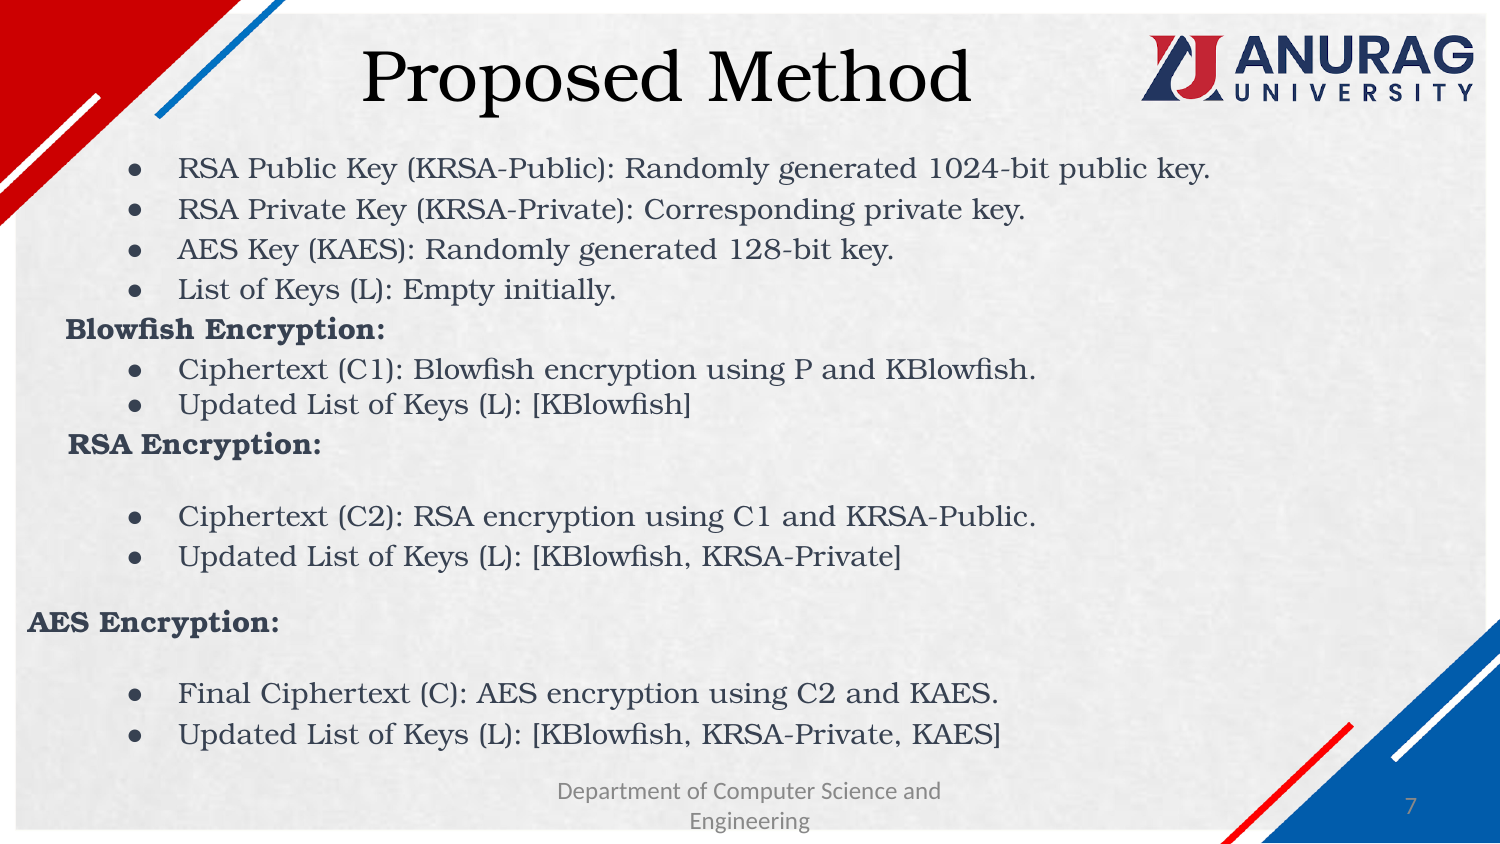

# Proposed Method
RSA Public Key (KRSA-Public): Randomly generated 1024-bit public key.
RSA Private Key (KRSA-Private): Corresponding private key.
AES Key (KAES): Randomly generated 128-bit key.
List of Keys (L): Empty initially.
Blowfish Encryption:
Ciphertext (C1): Blowfish encryption using P and KBlowfish.
Updated List of Keys (L): [KBlowfish]
    RSA Encryption:
Ciphertext (C2): RSA encryption using C1 and KRSA-Public.
Updated List of Keys (L): [KBlowfish, KRSA-Private]
AES Encryption:
Final Ciphertext (C): AES encryption using C2 and KAES.
Updated List of Keys (L): [KBlowfish, KRSA-Private, KAES]
Department of Computer Science and Engineering
7